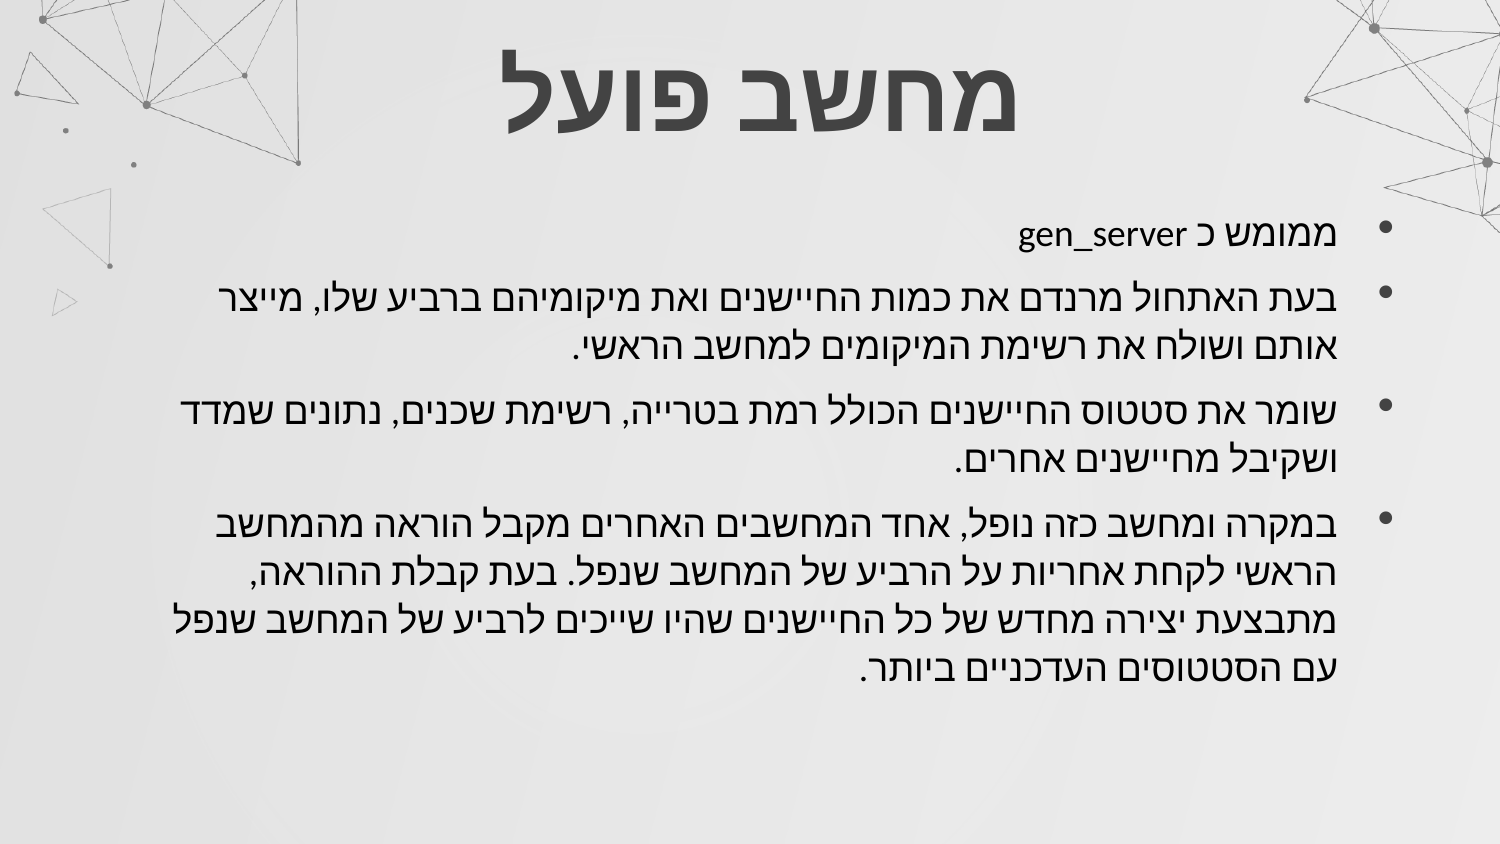

# מחשב פועל
ממומש כ gen_server
בעת האתחול מרנדם את כמות החיישנים ואת מיקומיהם ברביע שלו, מייצר אותם ושולח את רשימת המיקומים למחשב הראשי.
שומר את סטטוס החיישנים הכולל רמת בטרייה, רשימת שכנים, נתונים שמדד ושקיבל מחיישנים אחרים.
במקרה ומחשב כזה נופל, אחד המחשבים האחרים מקבל הוראה מהמחשב הראשי לקחת אחריות על הרביע של המחשב שנפל. בעת קבלת ההוראה, מתבצעת יצירה מחדש של כל החיישנים שהיו שייכים לרביע של המחשב שנפל עם הסטטוסים העדכניים ביותר.